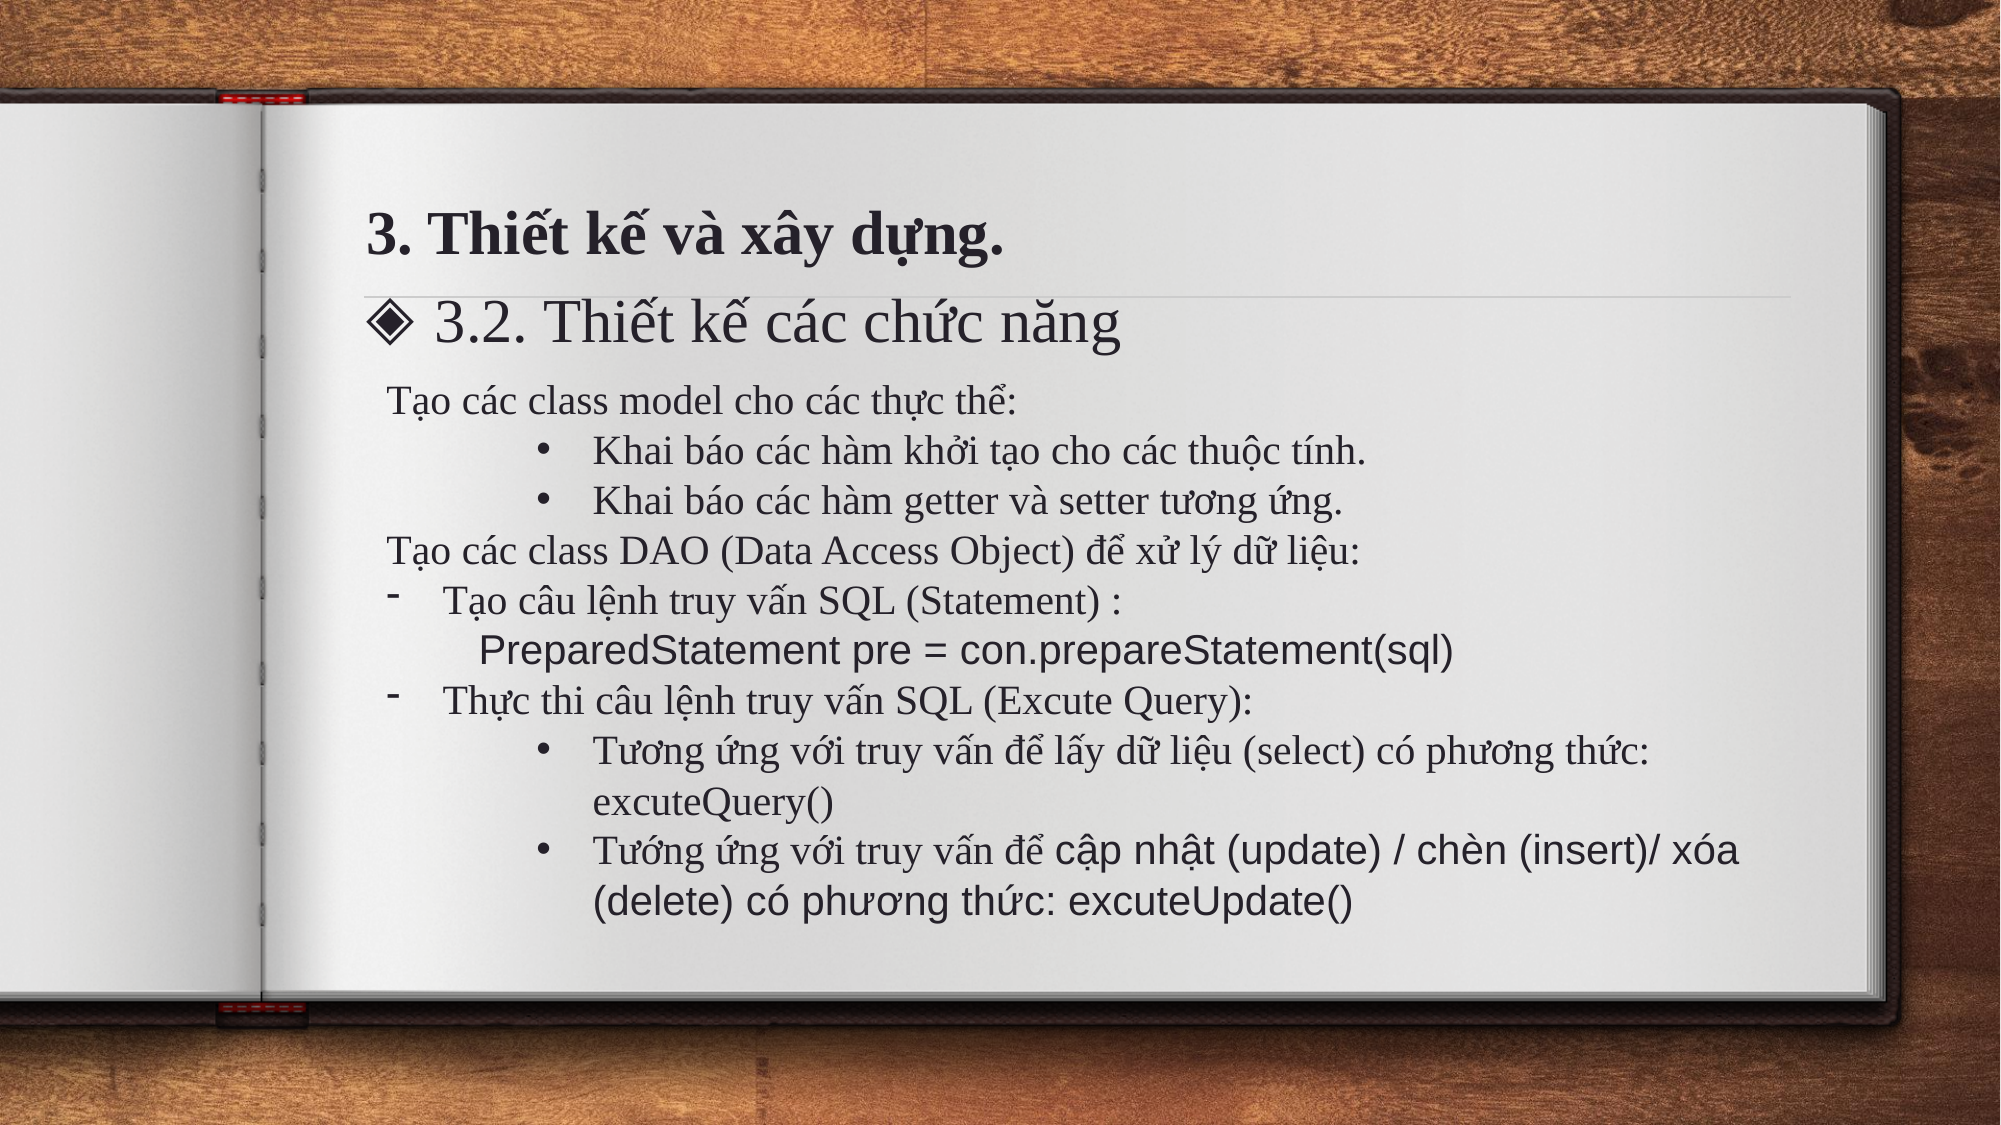

3. Thiết kế và xây dựng.
3.2. Thiết kế các chức năng
Tạo các class model cho các thực thể:
Khai báo các hàm khởi tạo cho các thuộc tính.
Khai báo các hàm getter và setter tương ứng.
Tạo các class DAO (Data Access Object) để xử lý dữ liệu:
Tạo câu lệnh truy vấn SQL (Statement) :
        PreparedStatement pre = con.prepareStatement(sql)
Thực thi câu lệnh truy vấn SQL (Excute Query):
Tương ứng với truy vấn để lấy dữ liệu (select) có phương thức:      excuteQuery()
Tướng ứng với truy vấn để cập nhật (update) / chèn (insert)/ xóa (delete) có phương thức: excuteUpdate()